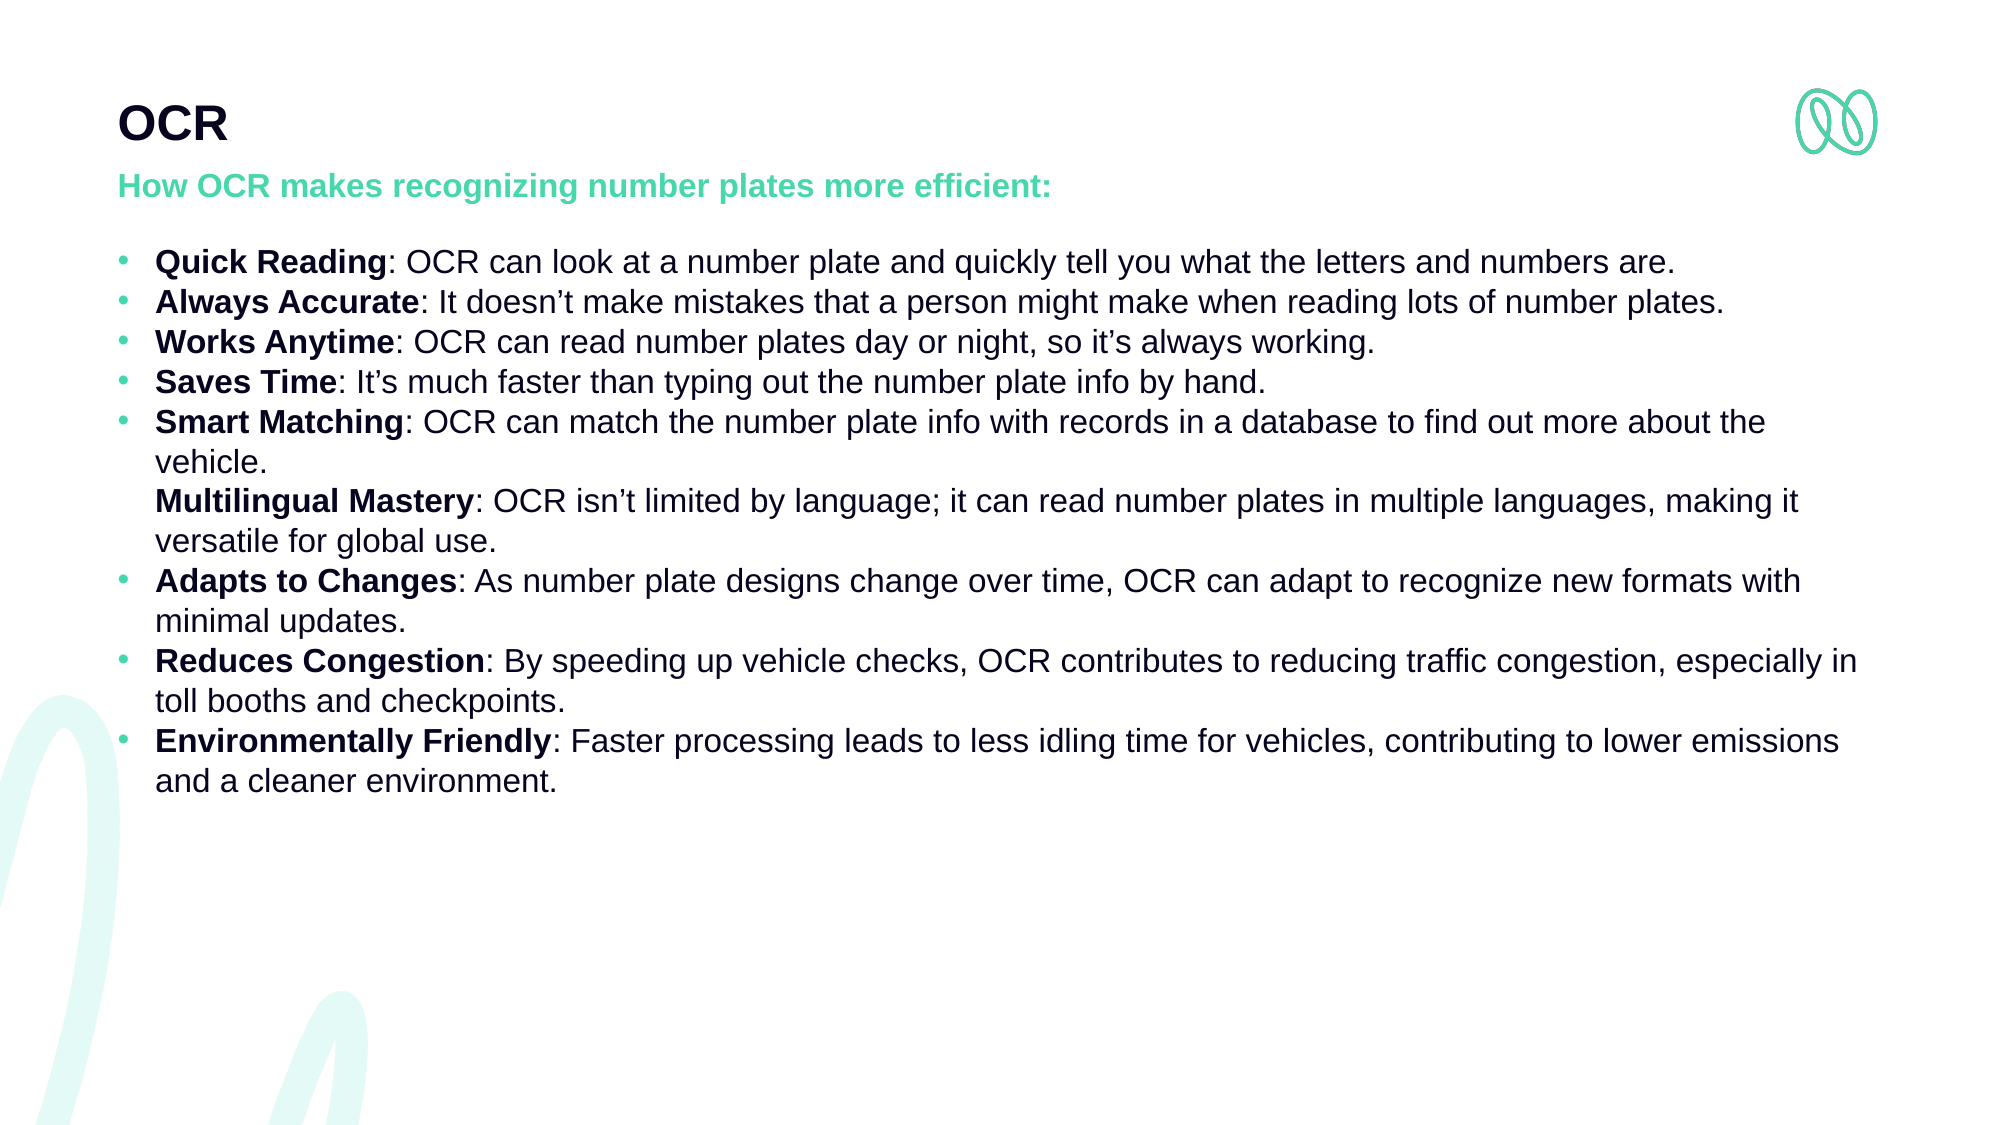

# OCR
How OCR makes recognizing number plates more efficient:
Quick Reading: OCR can look at a number plate and quickly tell you what the letters and numbers are.
Always Accurate: It doesn’t make mistakes that a person might make when reading lots of number plates.
Works Anytime: OCR can read number plates day or night, so it’s always working.
Saves Time: It’s much faster than typing out the number plate info by hand.
Smart Matching: OCR can match the number plate info with records in a database to find out more about the vehicle.
Multilingual Mastery: OCR isn’t limited by language; it can read number plates in multiple languages, making it versatile for global use.
Adapts to Changes: As number plate designs change over time, OCR can adapt to recognize new formats with minimal updates.
Reduces Congestion: By speeding up vehicle checks, OCR contributes to reducing traffic congestion, especially in toll booths and checkpoints.
Environmentally Friendly: Faster processing leads to less idling time for vehicles, contributing to lower emissions and a cleaner environment.